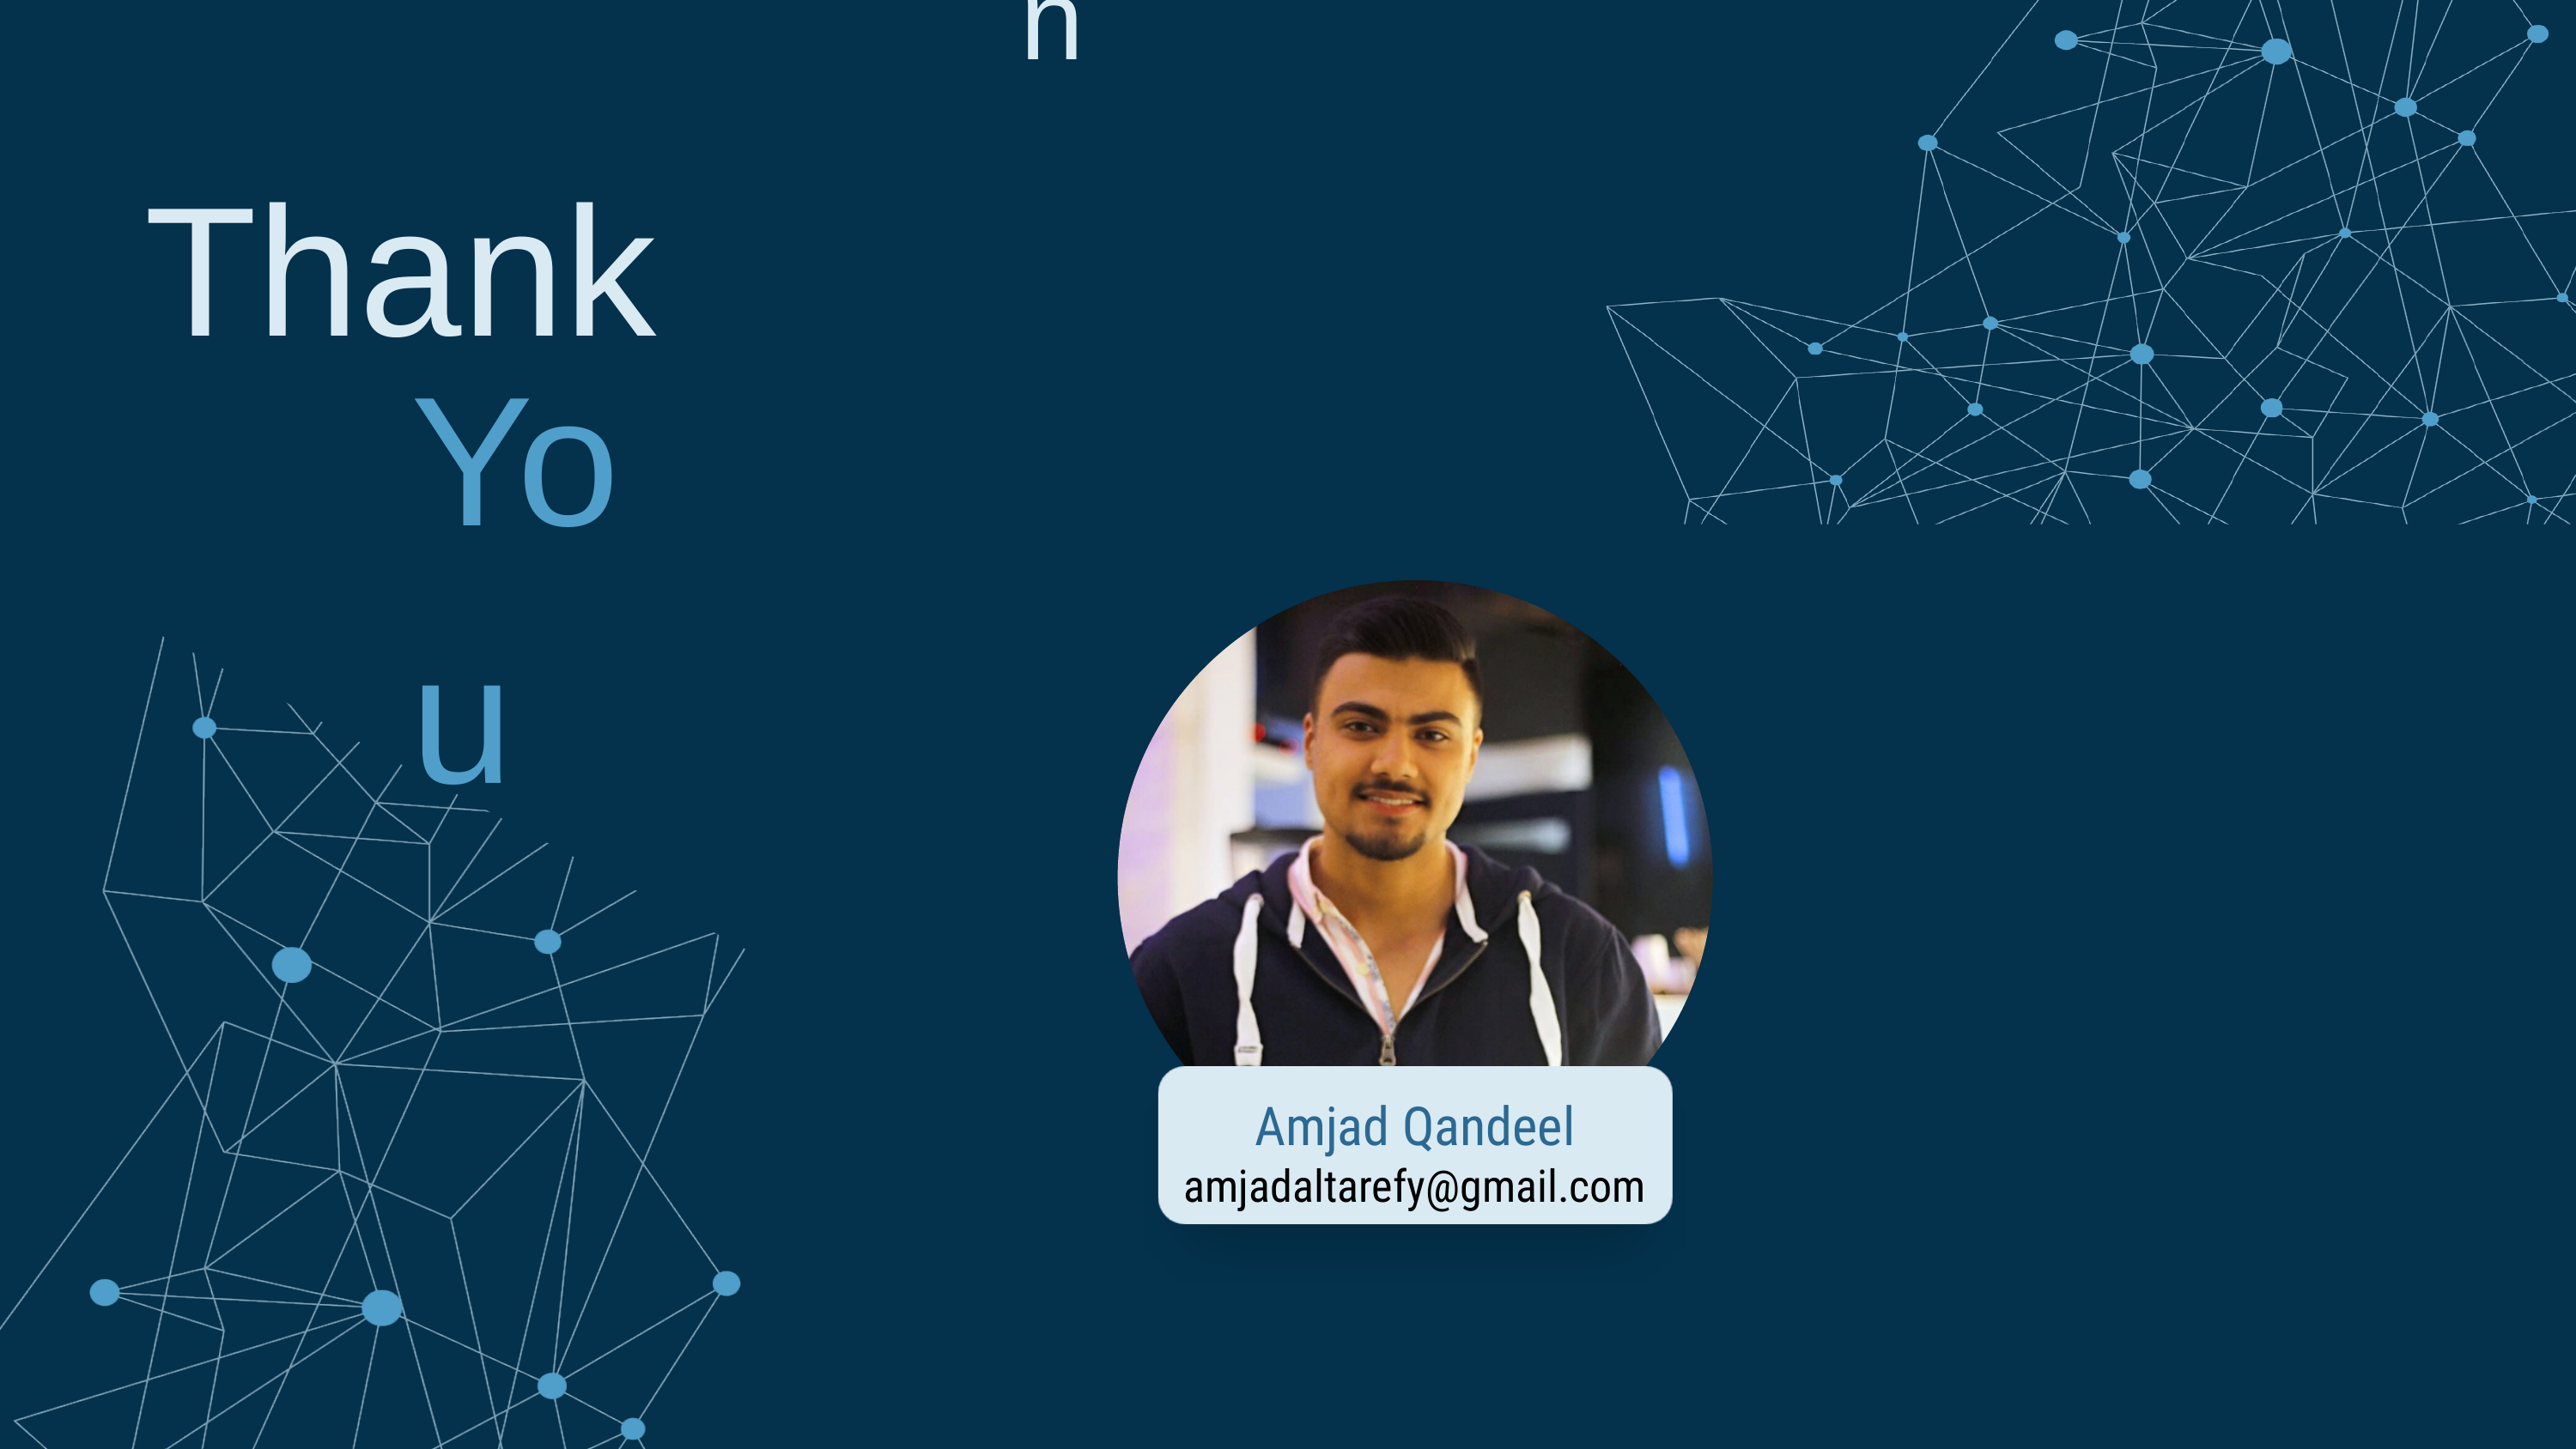

In conclusion, the weather web application aims to provide users with accurate and up-to-date weather information anytime, anywhere. By leveraging modern web technologies and integrating with global weather services such as OpenWeatherMap, the application provides an interactive and easy-to-use interface, making it easier for users to check current weather conditions and future forecasts. Our commitment to high performance, ease of use, security and availability ensures a superior experience that meets users' daily needs and helps them plan their activities more effectively. We are confident that this app will be a valuable tool for anyone looking to stay informed about the weather.

Conclusion
Thank
You

Amjad Qandeel
amjadaltarefy@gmail.com